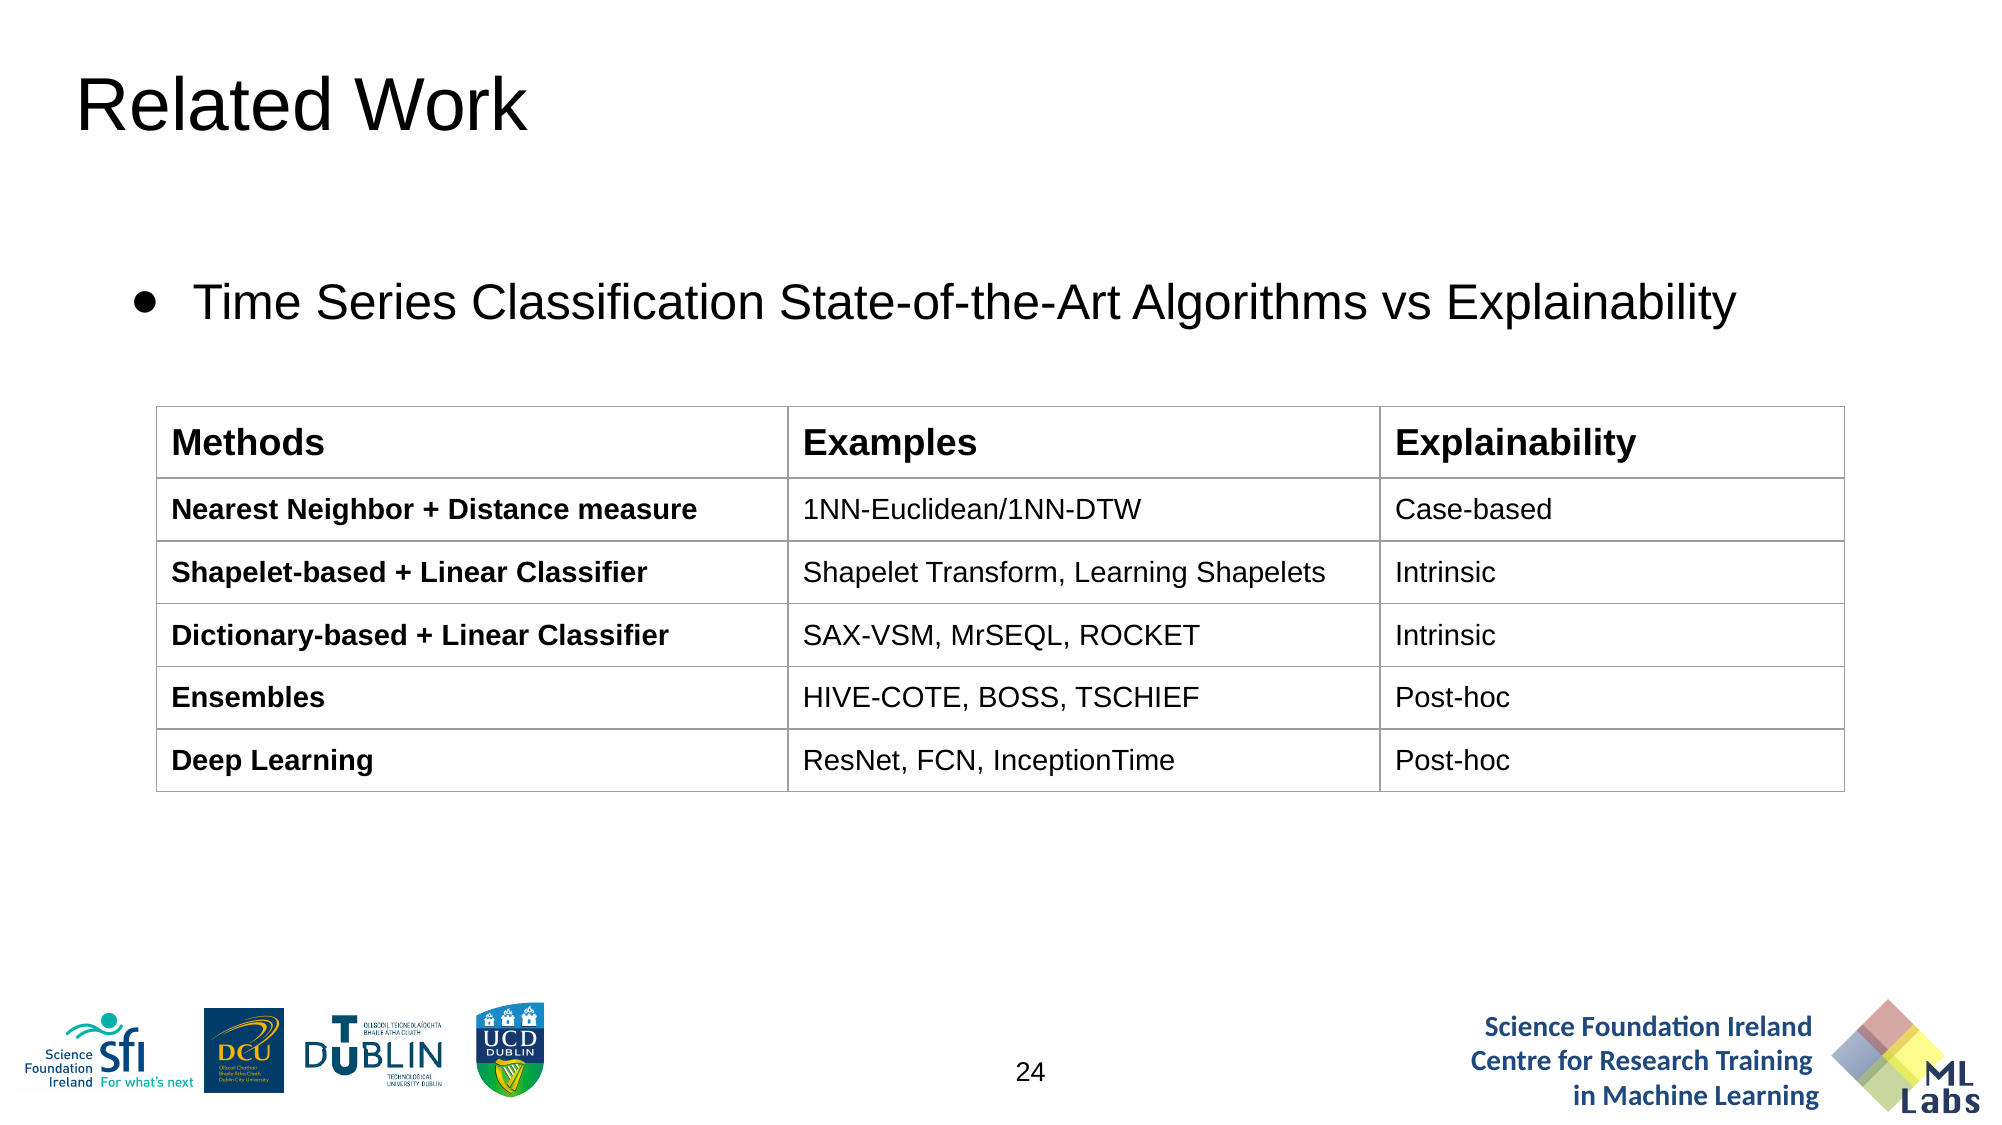

Related Work
Time Series Classification State-of-the-Art Algorithms vs Explainability

| Methods | Examples | Explainability |
| --- | --- | --- |
| Nearest Neighbor + Distance measure | 1NN-Euclidean/1NN-DTW | Case-based |
| Shapelet-based + Linear Classifier | Shapelet Transform, Learning Shapelets | Intrinsic |
| Dictionary-based + Linear Classifier | SAX-VSM, MrSEQL, ROCKET | Intrinsic |
| Ensembles | HIVE-COTE, BOSS, TSCHIEF | Post-hoc |
| Deep Learning | ResNet, FCN, InceptionTime | Post-hoc |
24